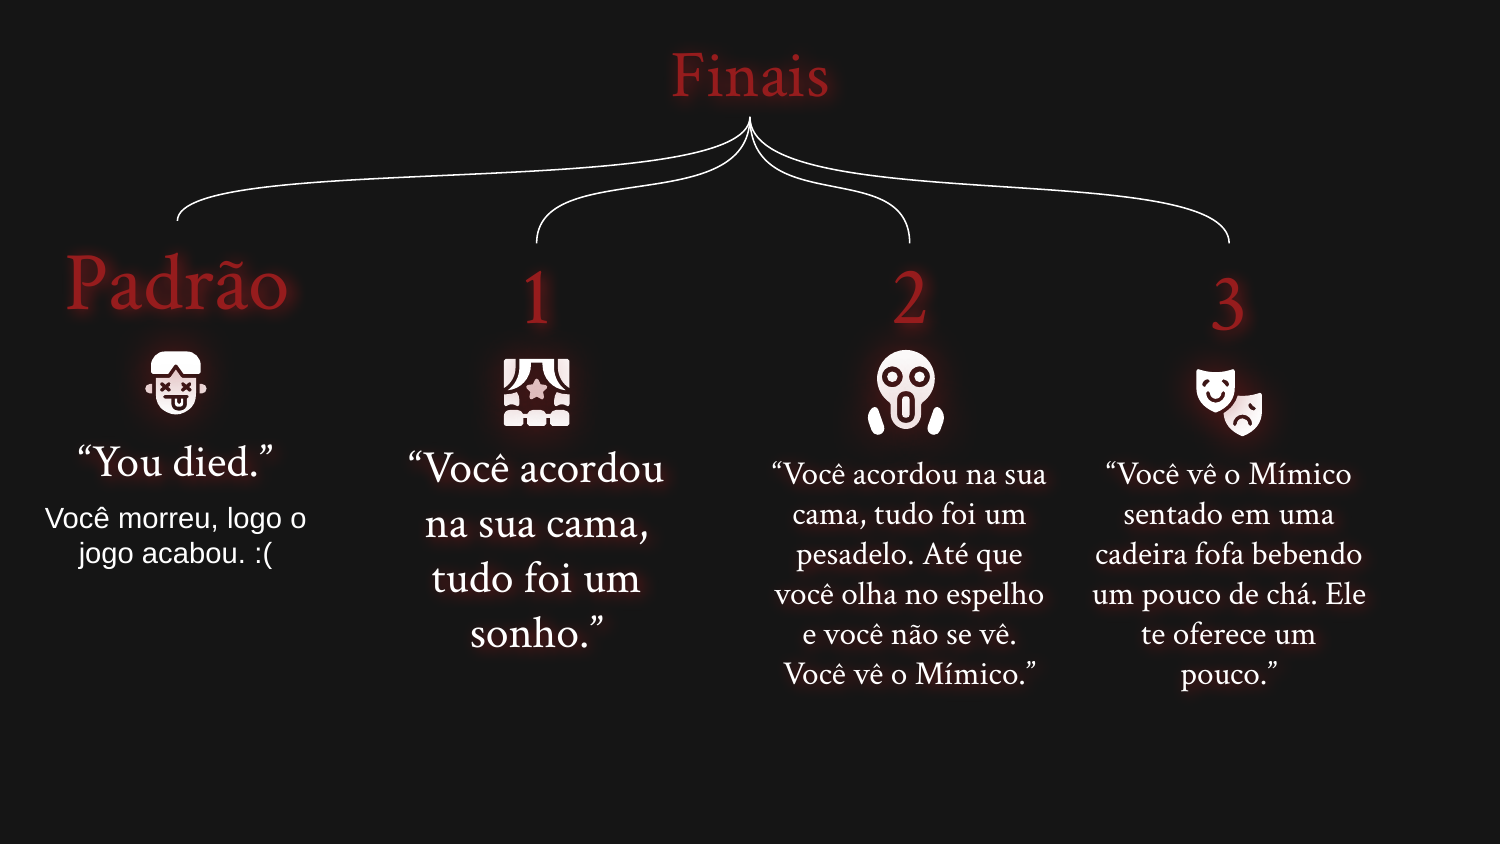

# Finais
Padrão
3
“Você vê o Mímico sentado em uma cadeira fofa bebendo um pouco de chá. Ele te oferece um pouco.”

1
“Você acordou na sua cama, tudo foi um sonho.”

2
“Você acordou na sua cama, tudo foi um pesadelo. Até que você olha no espelho e você não se vê. Você vê o Mímico.”

“You died.”
Você morreu, logo o jogo acabou. :(